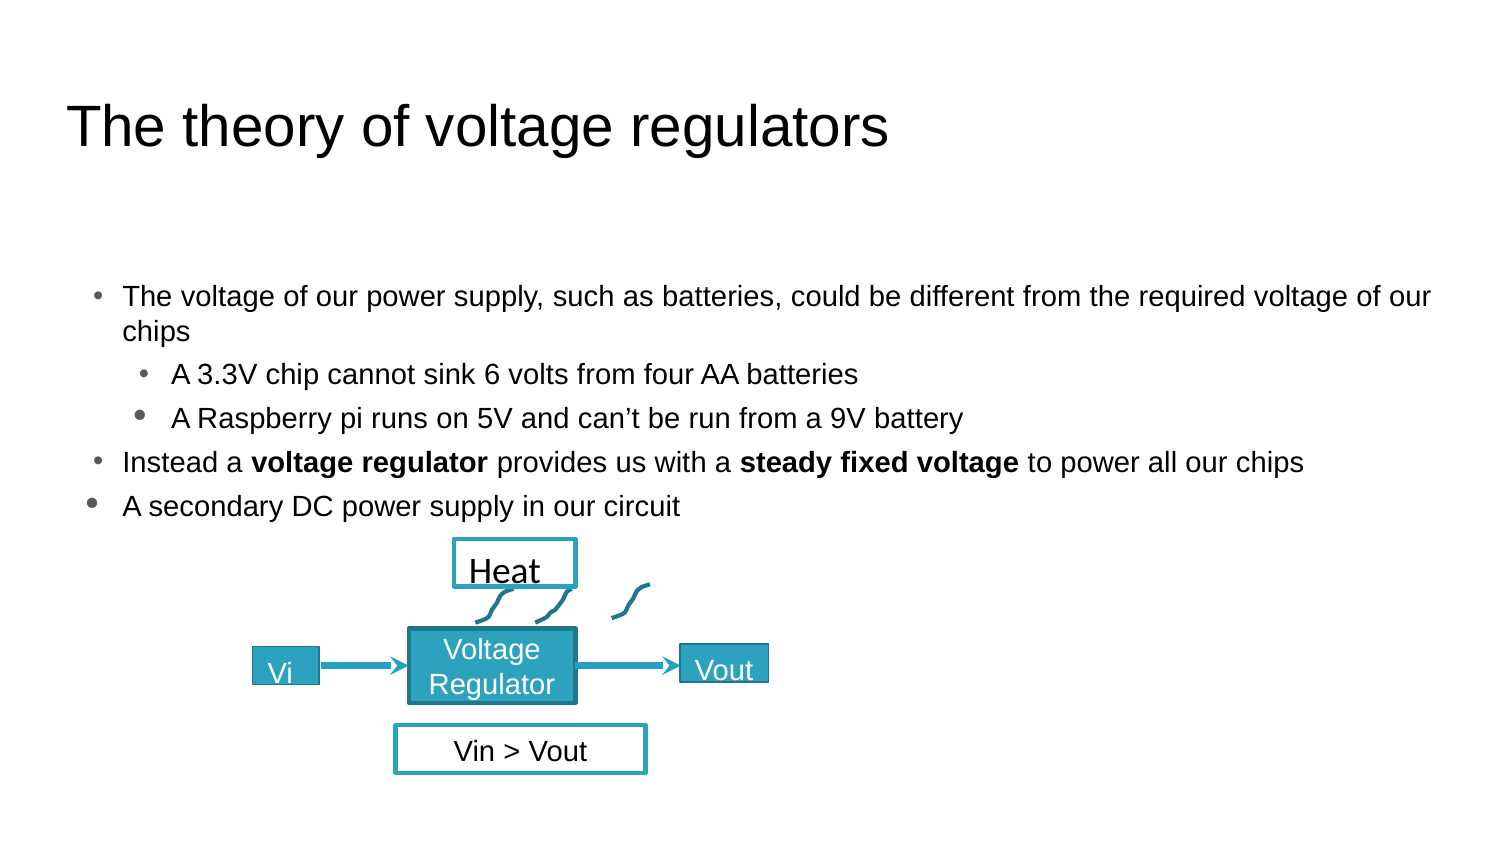

The theory of voltage regulators
The voltage of our power supply, such as batteries, could be different from the required voltage of our chips
A 3.3V chip cannot sink 6 volts from four AA batteries
A Raspberry pi runs on 5V and can’t be run from a 9V battery
Instead a voltage regulator provides us with a steady fixed voltage to power all our chips
A secondary DC power supply in our circuit

Heat

Voltage Regulator
Vout
Vin
Vin > Vout